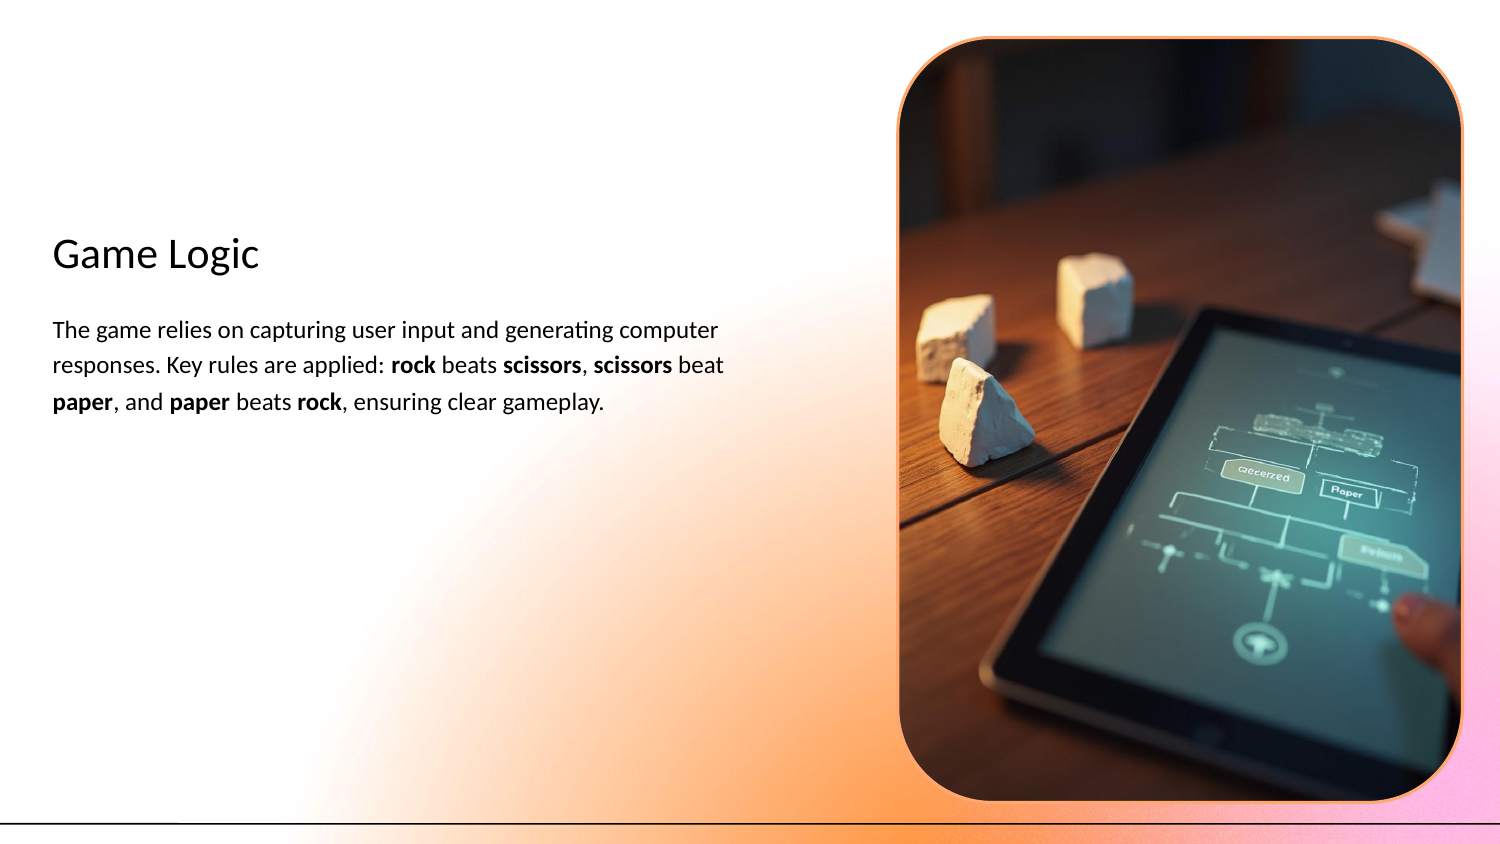

# Game Logic
The game relies on capturing user input and generating computer responses. Key rules are applied: rock beats scissors, scissors beat paper, and paper beats rock, ensuring clear gameplay.